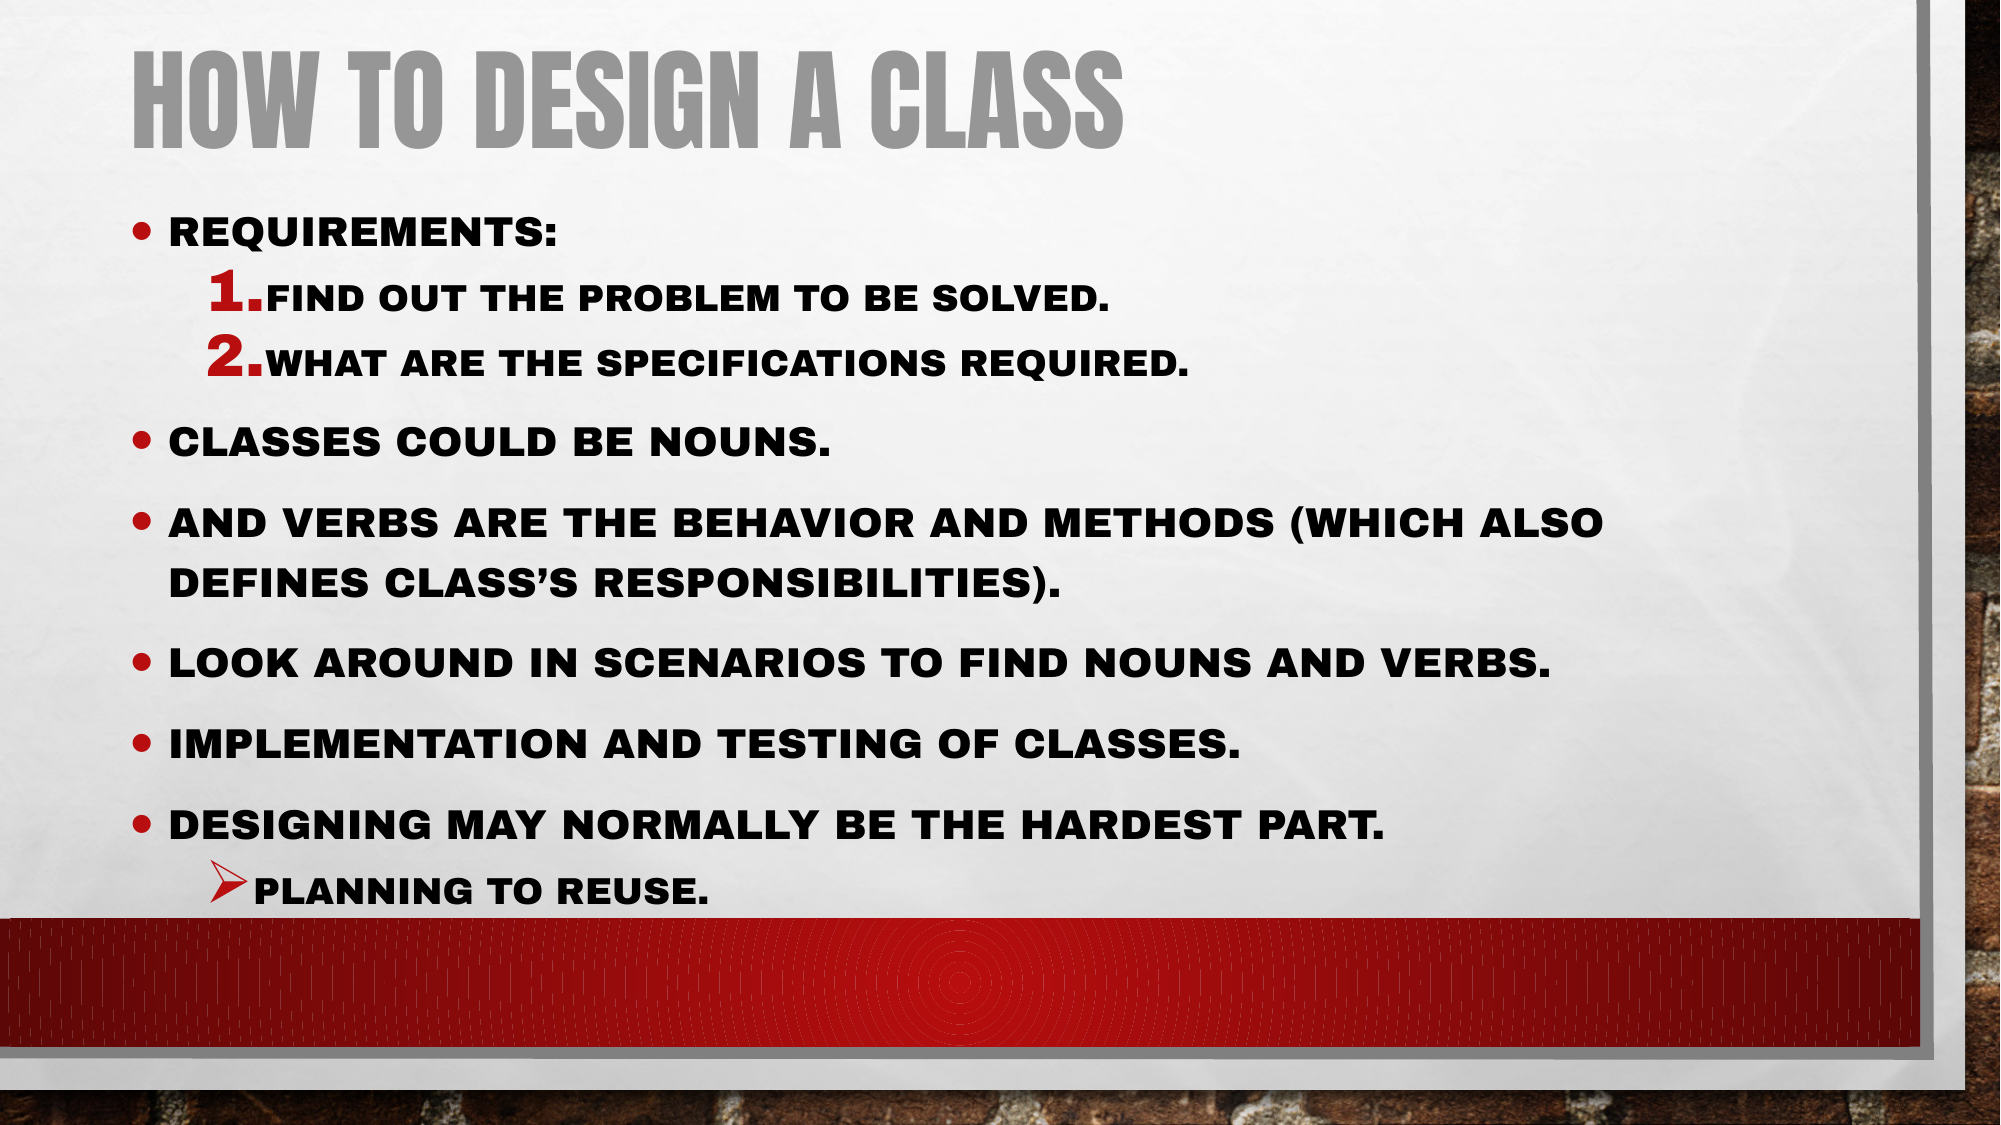

# How to design a class
Requirements:
Find out the problem to be solved.
What are the specifications required.
Classes could be nouns.
And verbs are the behavior and methods (which also defines class’s responsibilities).
Look around in scenarios to find nouns and verbs.
Implementation and testing of classes.
Designing may normally be the hardest part.
Planning to reuse.